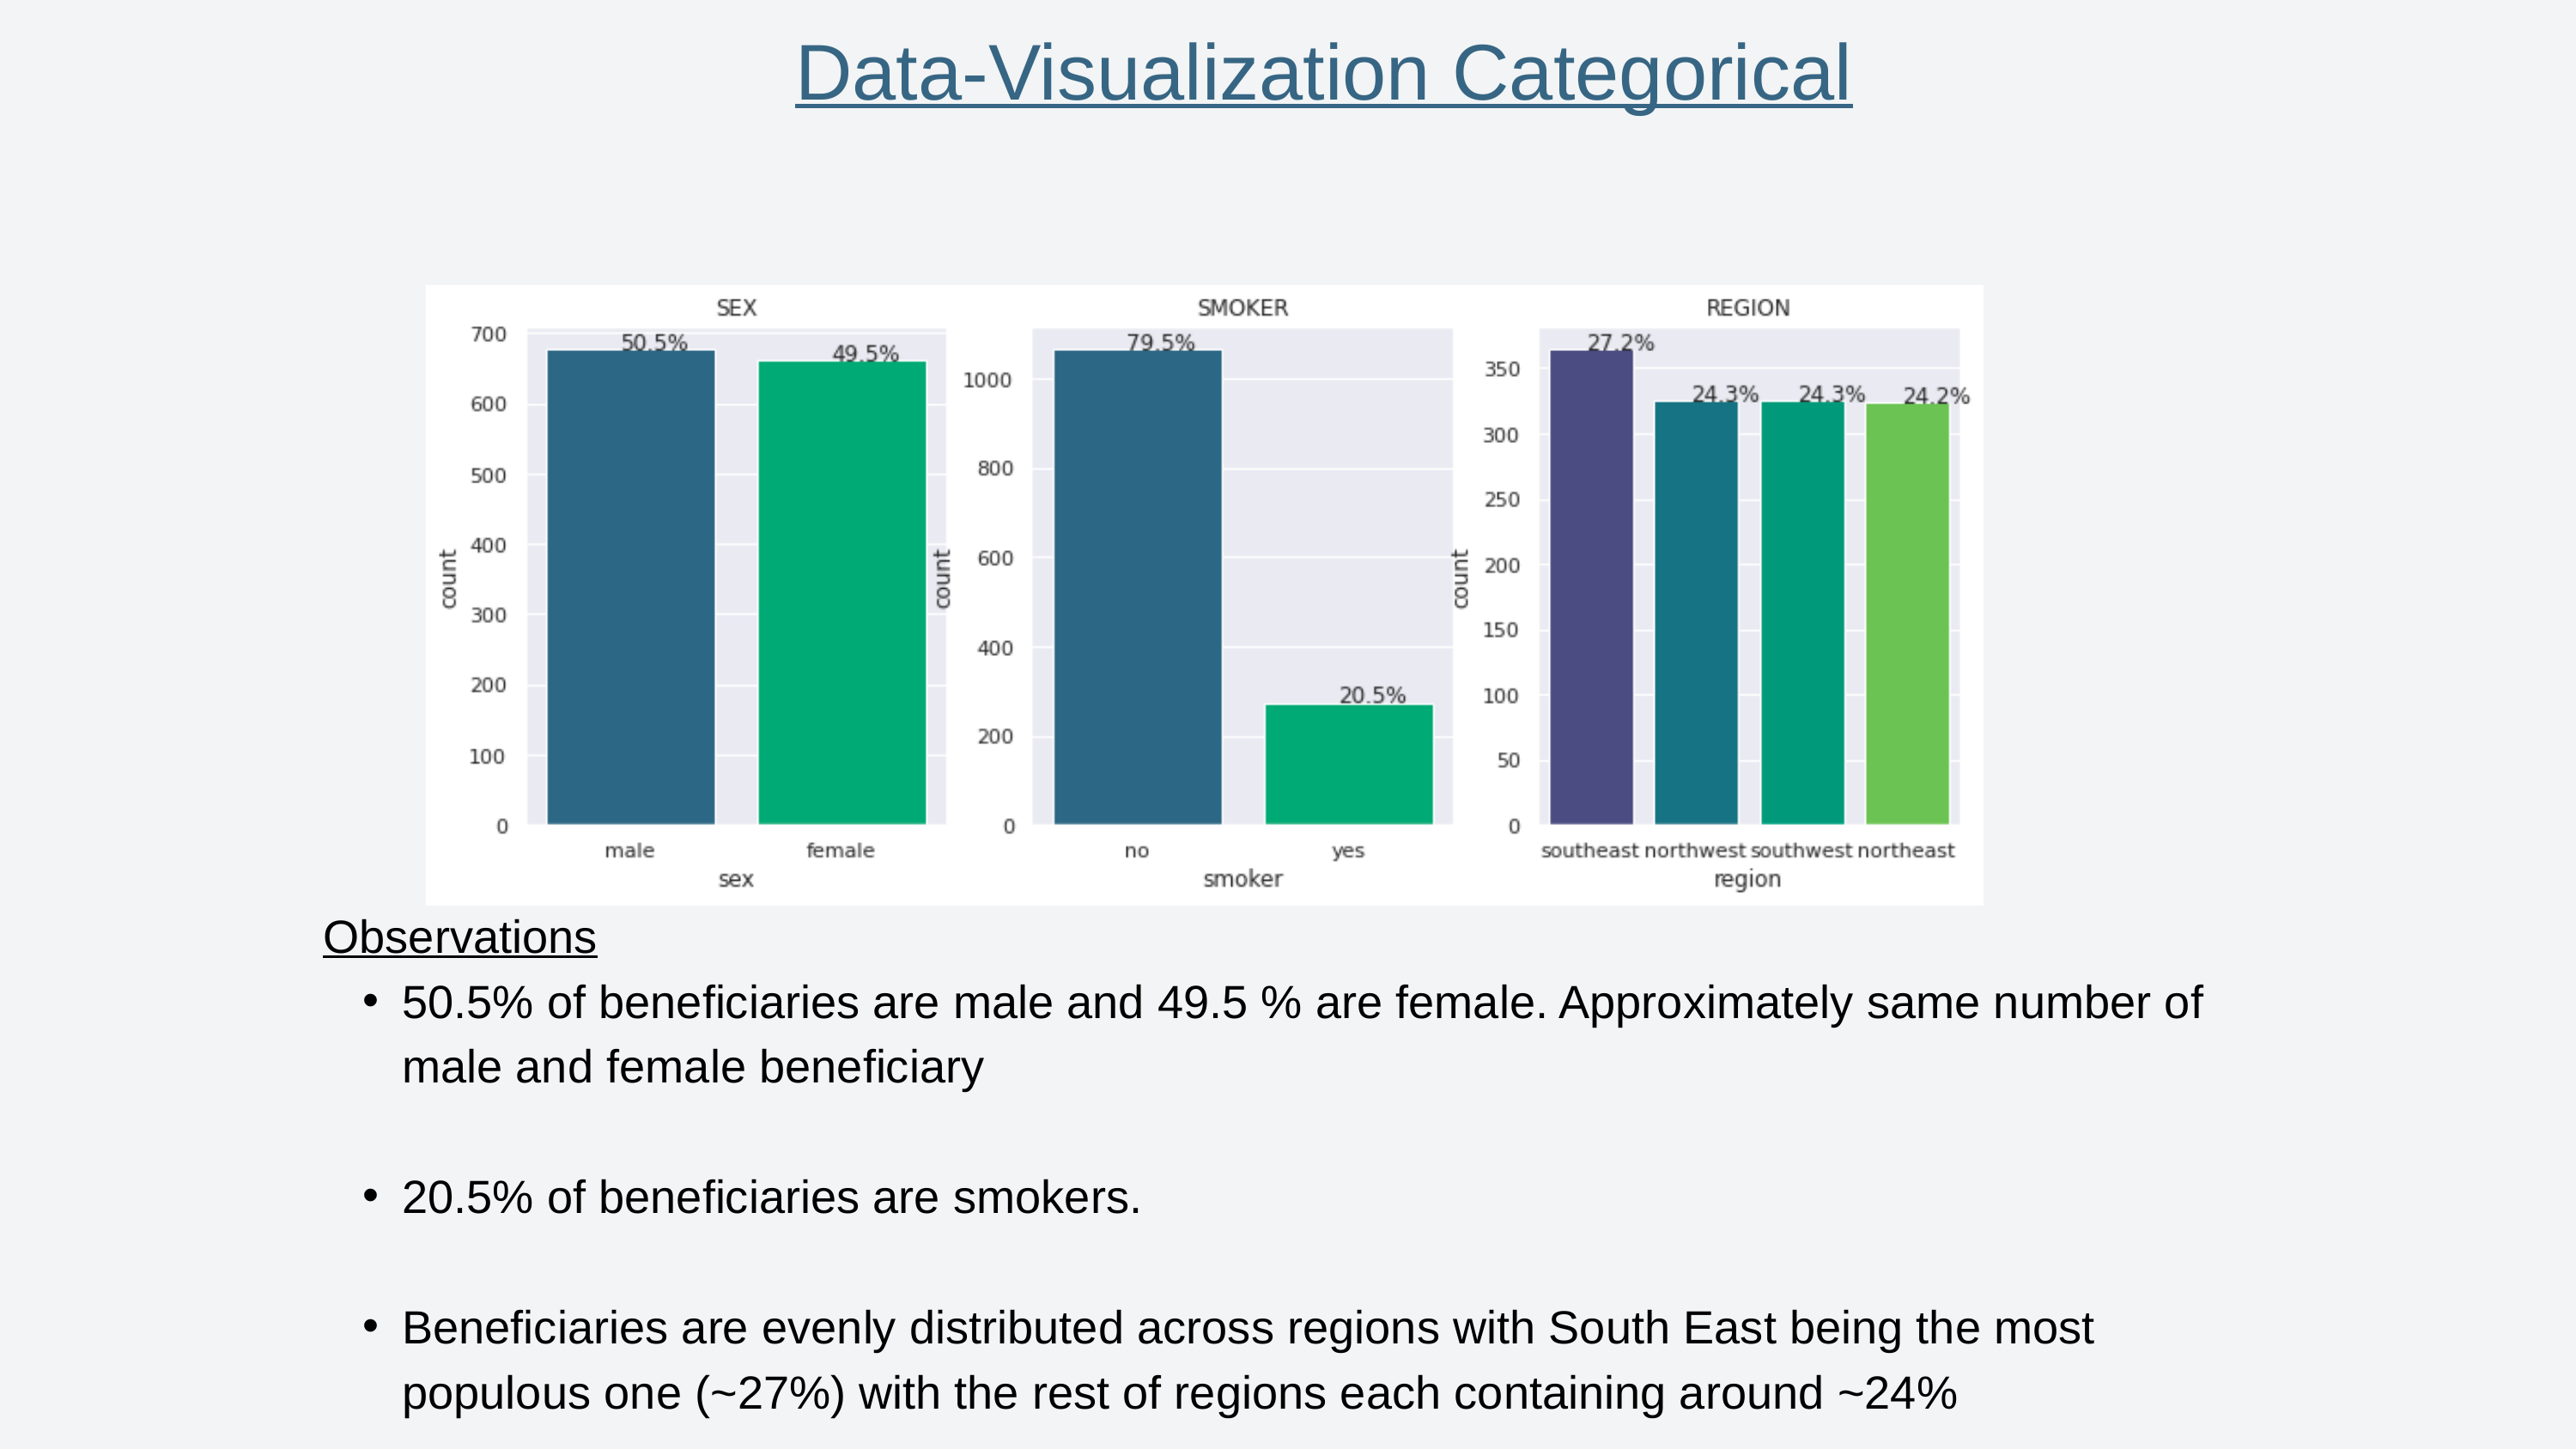

Data-Visualization Categorical

Observations
50.5% of beneficiaries are male and 49.5 % are female. Approximately same number of male and female beneficiary

20.5% of beneficiaries are smokers.

Beneficiaries are evenly distributed across regions with South East being the most populous one (~27%) with the rest of regions each containing around ~24%